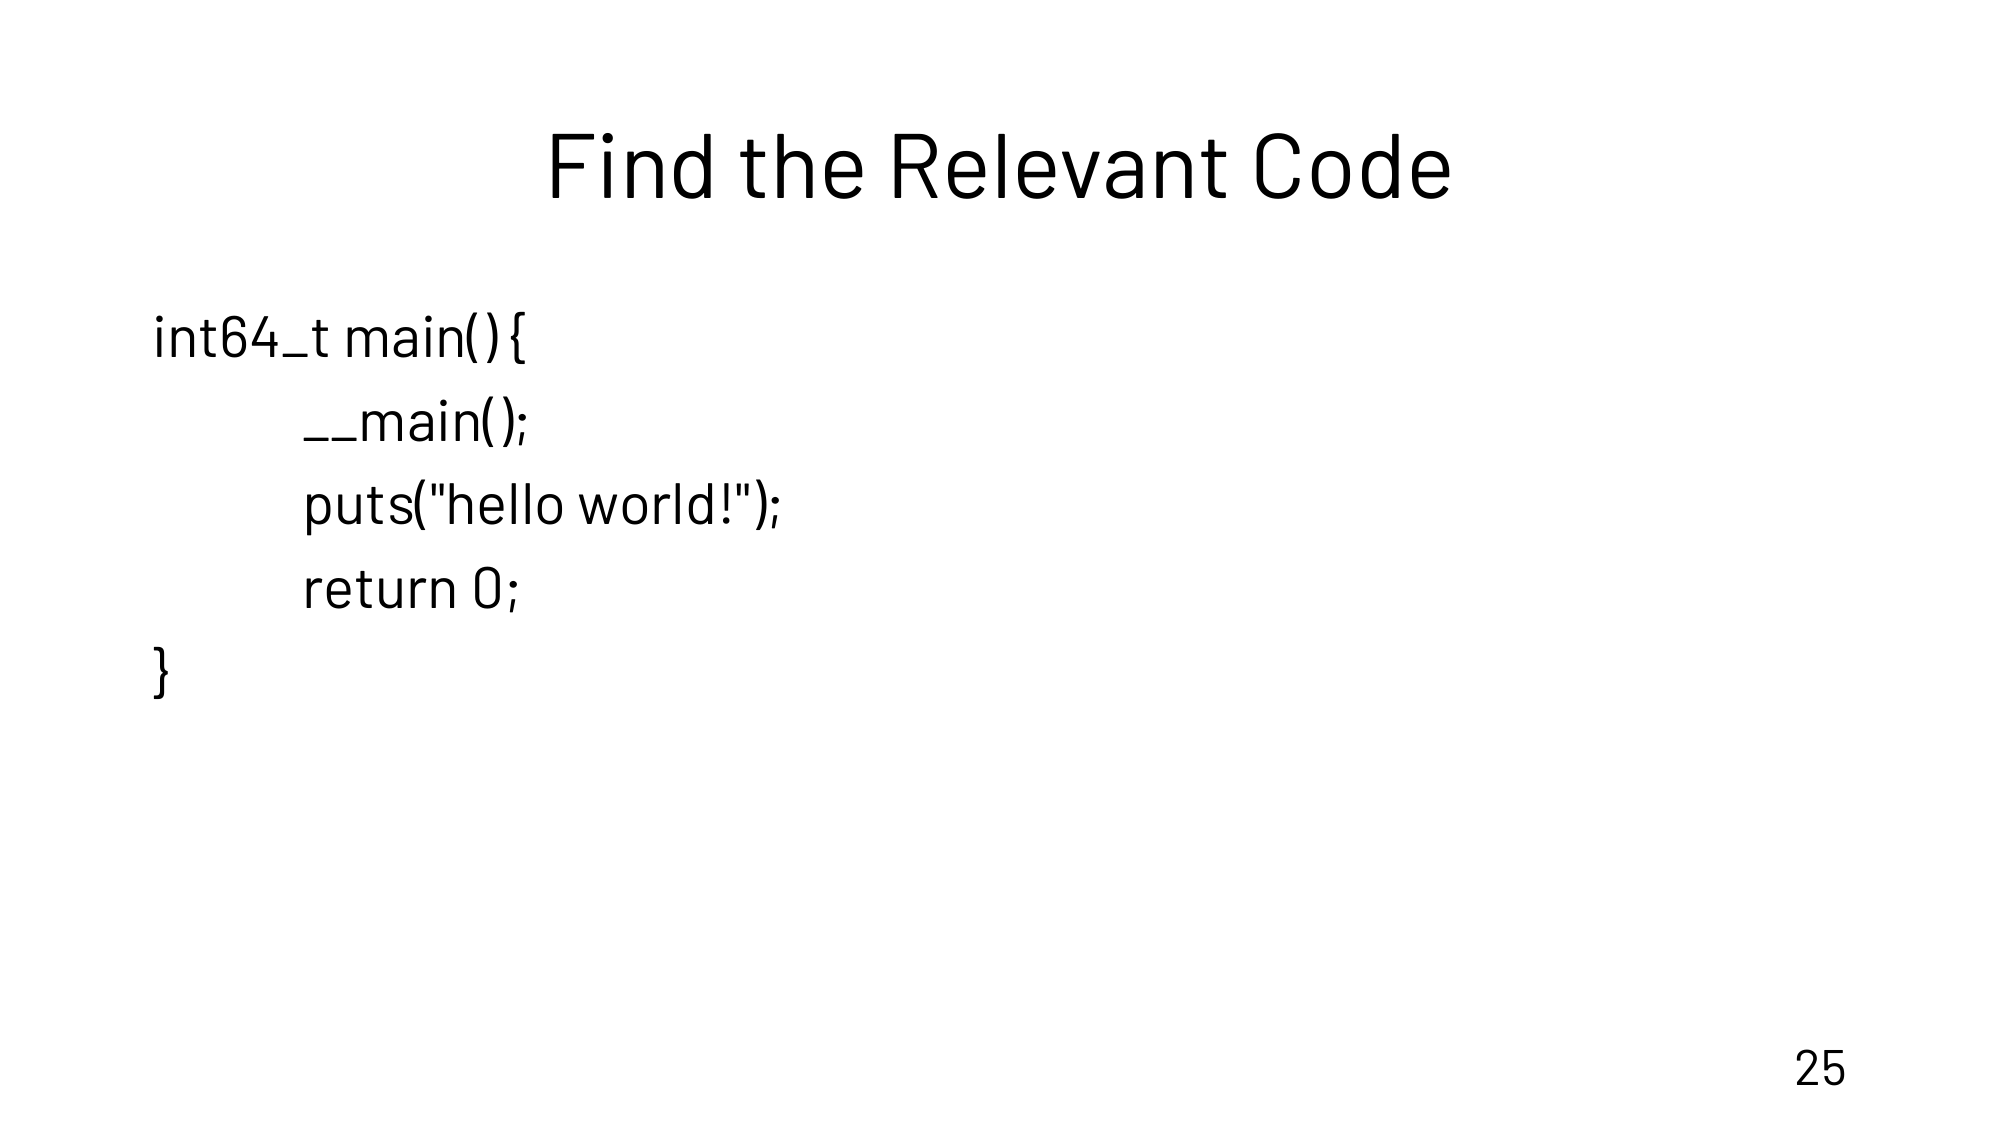

# Find the Relevant Code
int64_t main() {
	__main();
	puts("hello world!");
	return 0;
}
25